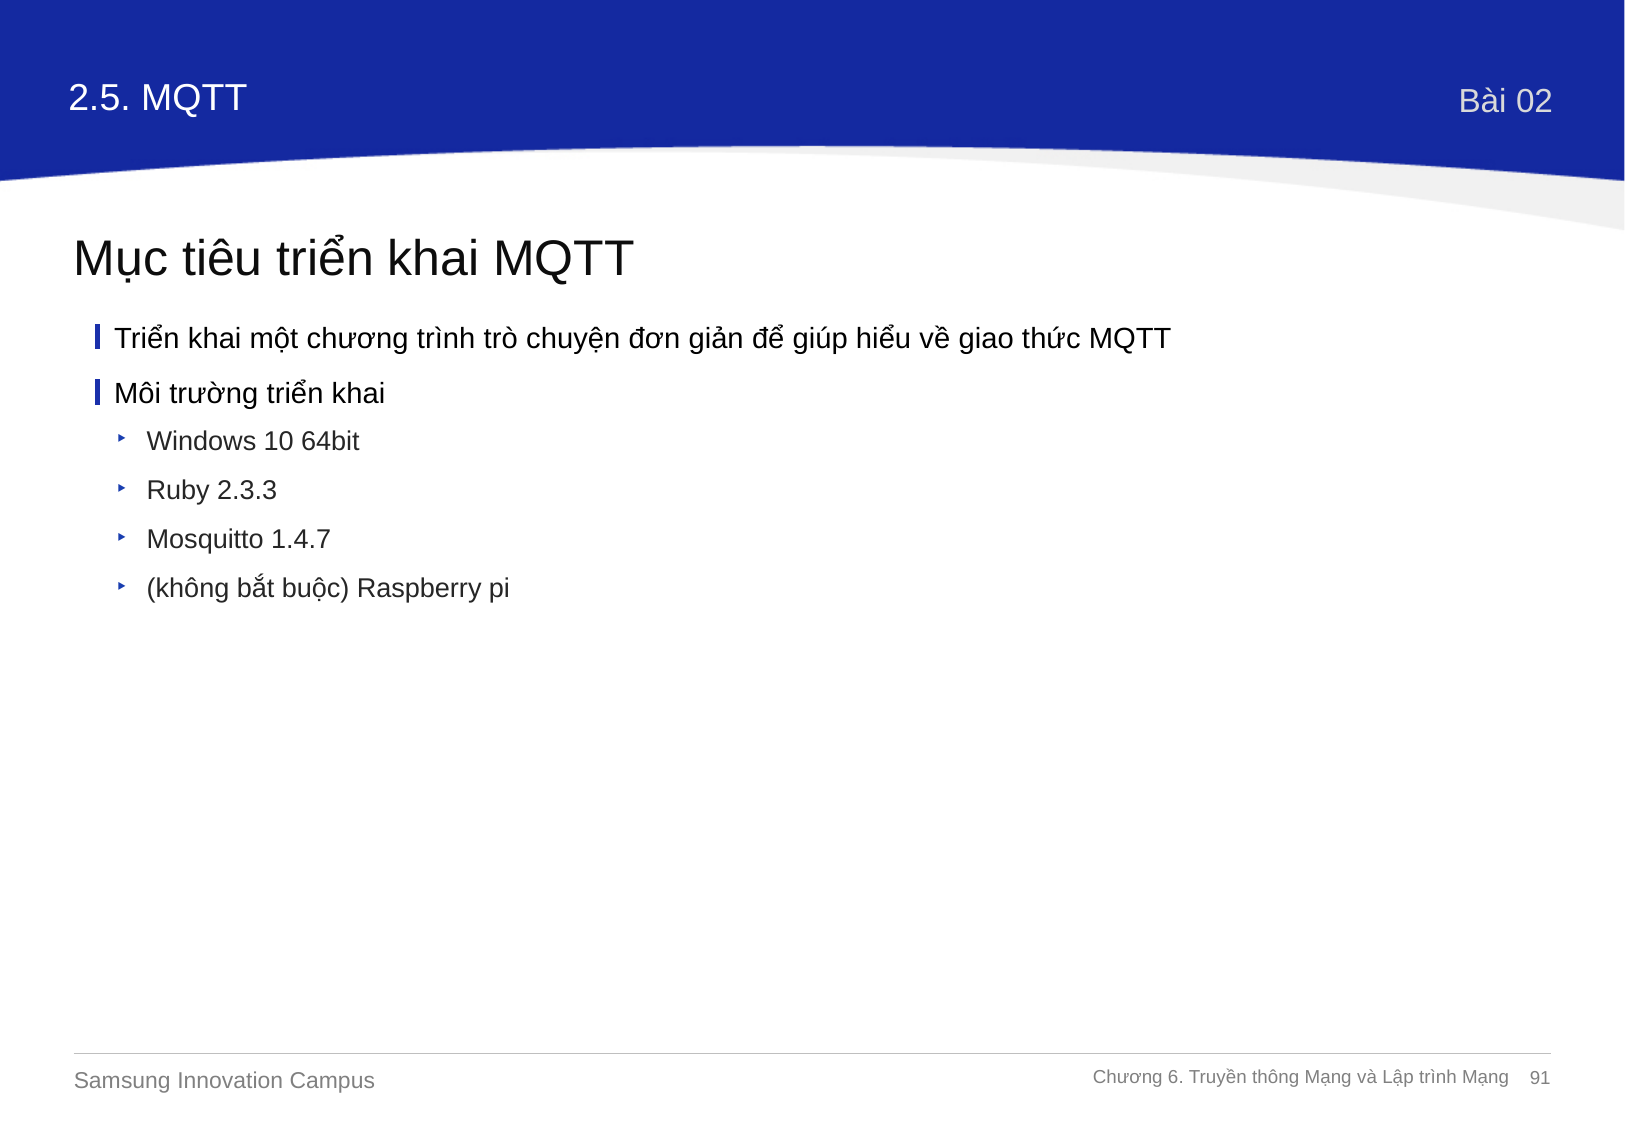

2.5. MQTT
Bài 02
Mục tiêu triển khai MQTT
Triển khai một chương trình trò chuyện đơn giản để giúp hiểu về giao thức MQTT
Môi trường triển khai
Windows 10 64bit
Ruby 2.3.3
Mosquitto 1.4.7
(không bắt buộc) Raspberry pi